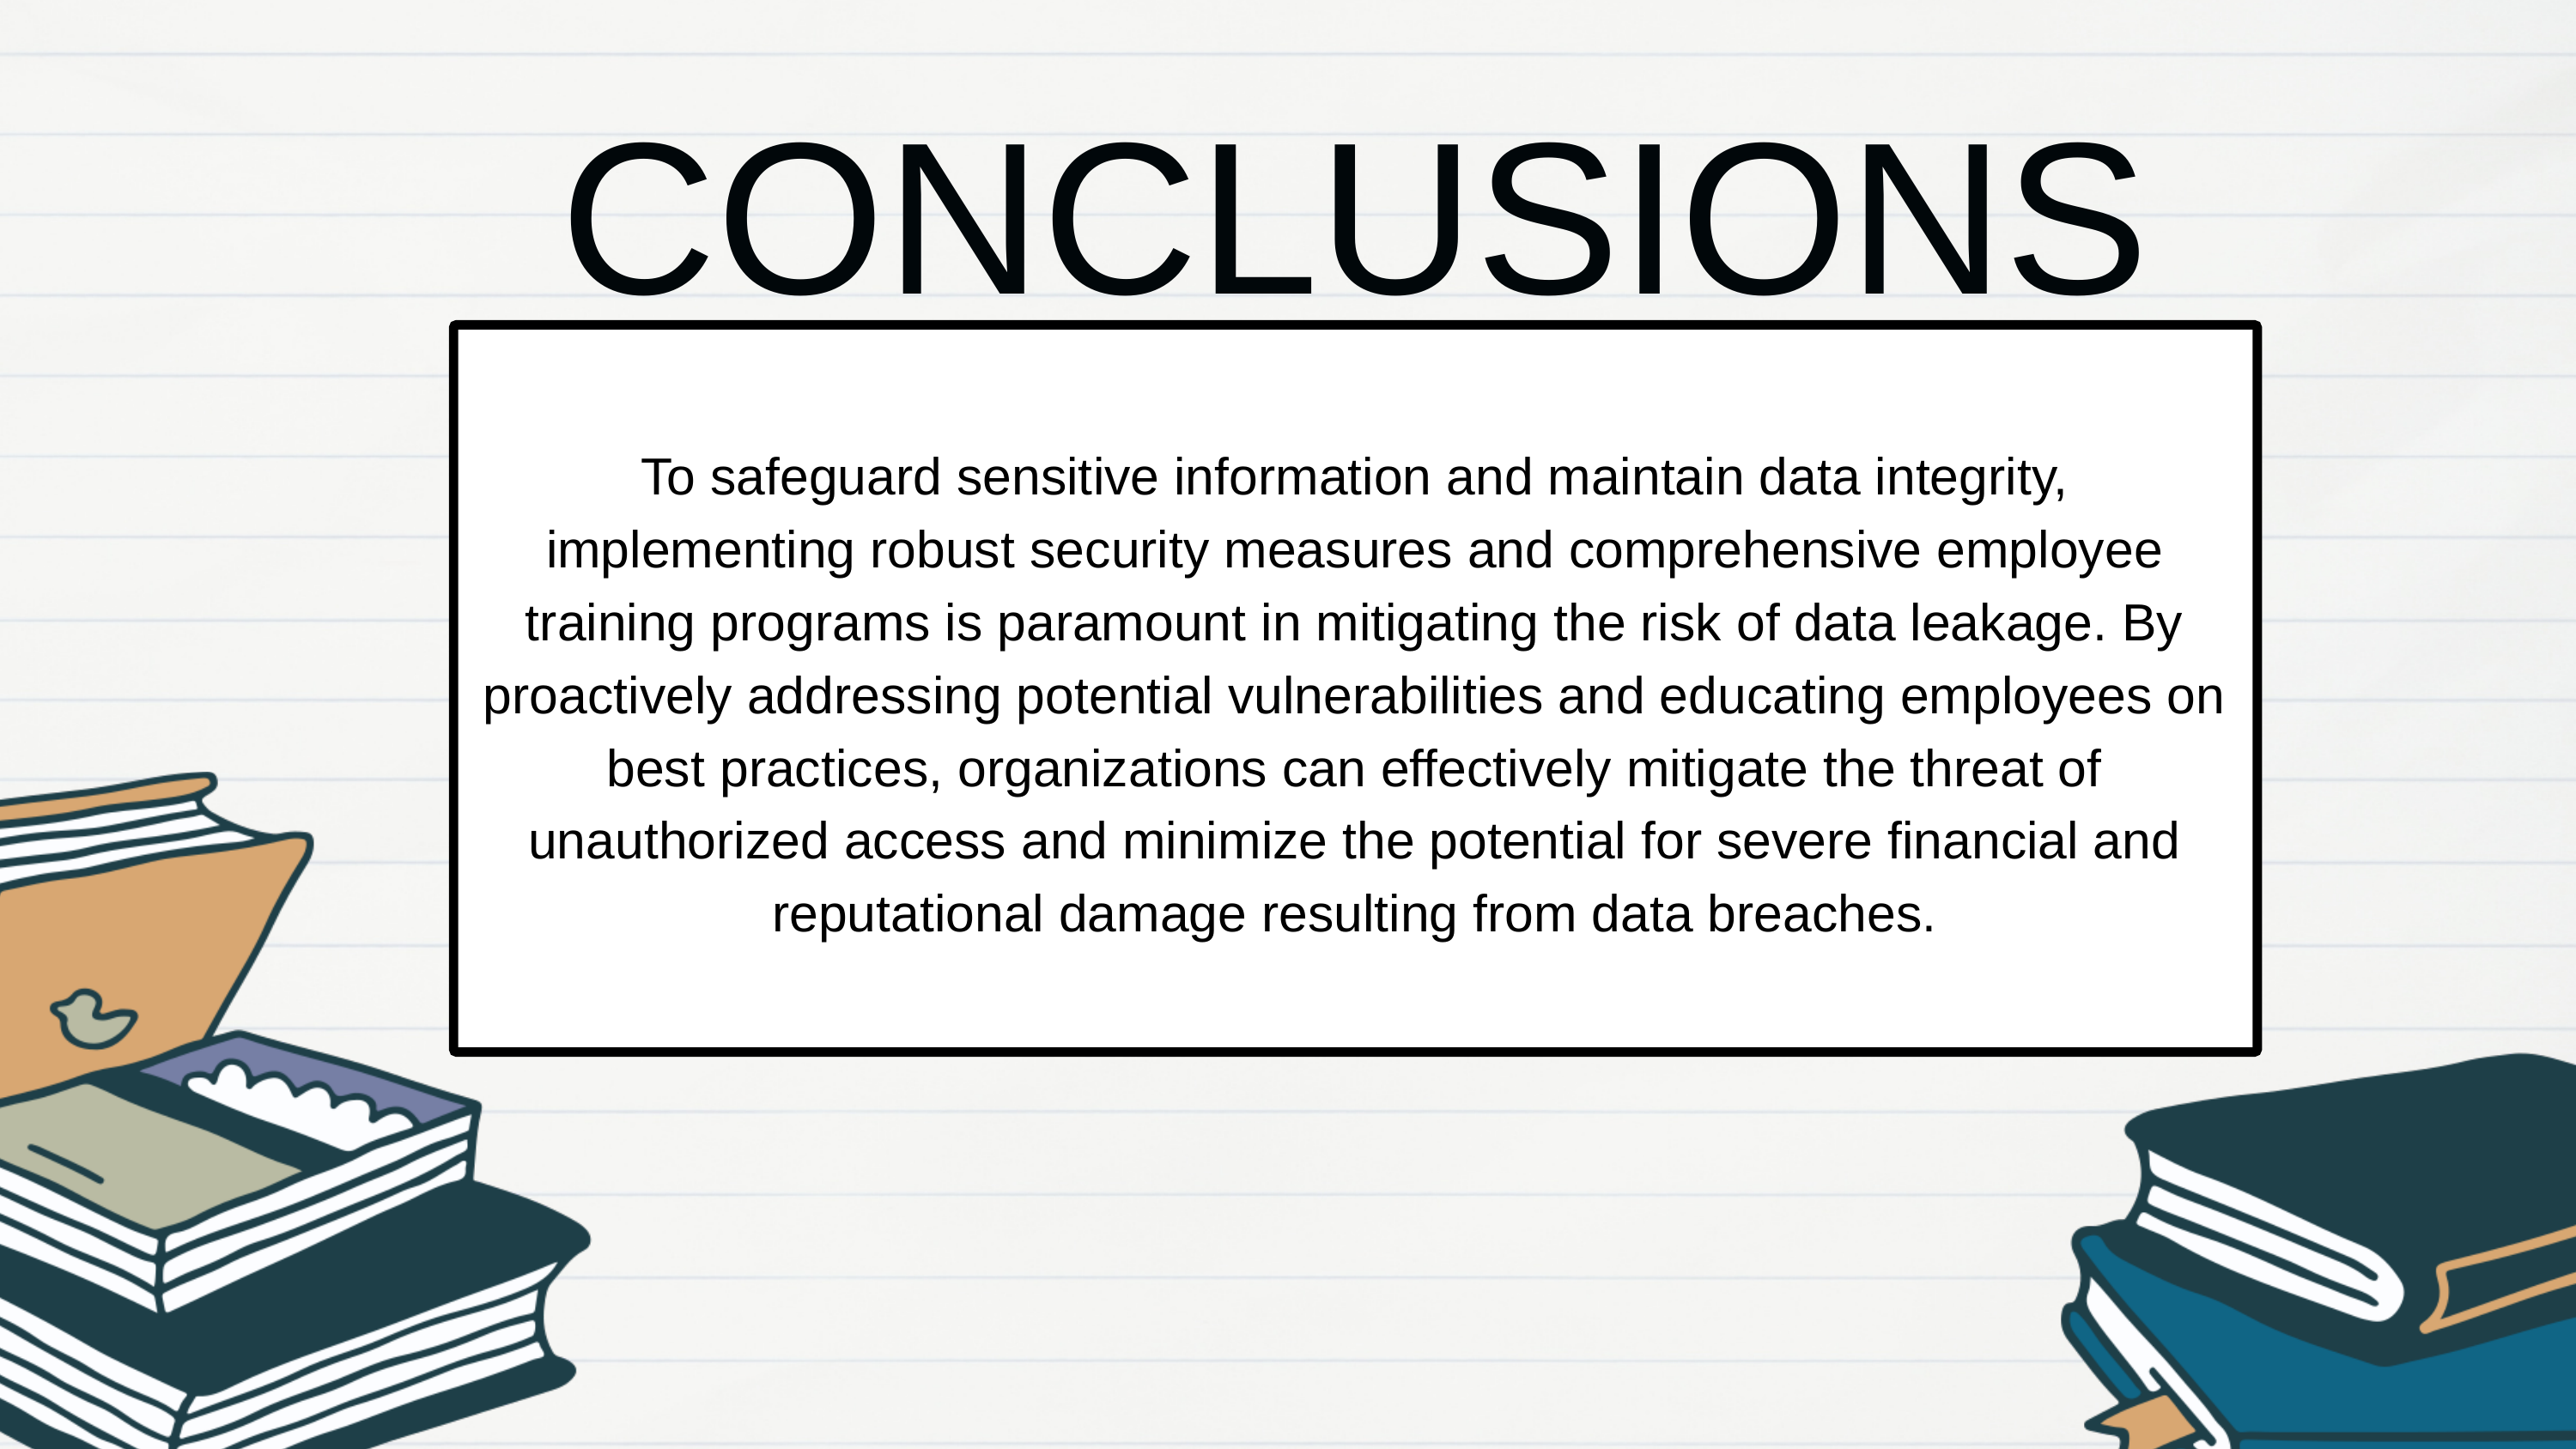

CONCLUSIONS

To safeguard sensitive information and maintain data integrity, implementing robust security measures and comprehensive employee training programs is paramount in mitigating the risk of data leakage. By proactively addressing potential vulnerabilities and educating employees on best practices, organizations can effectively mitigate the threat of unauthorized access and minimize the potential for severe financial and reputational damage resulting from data breaches.
02